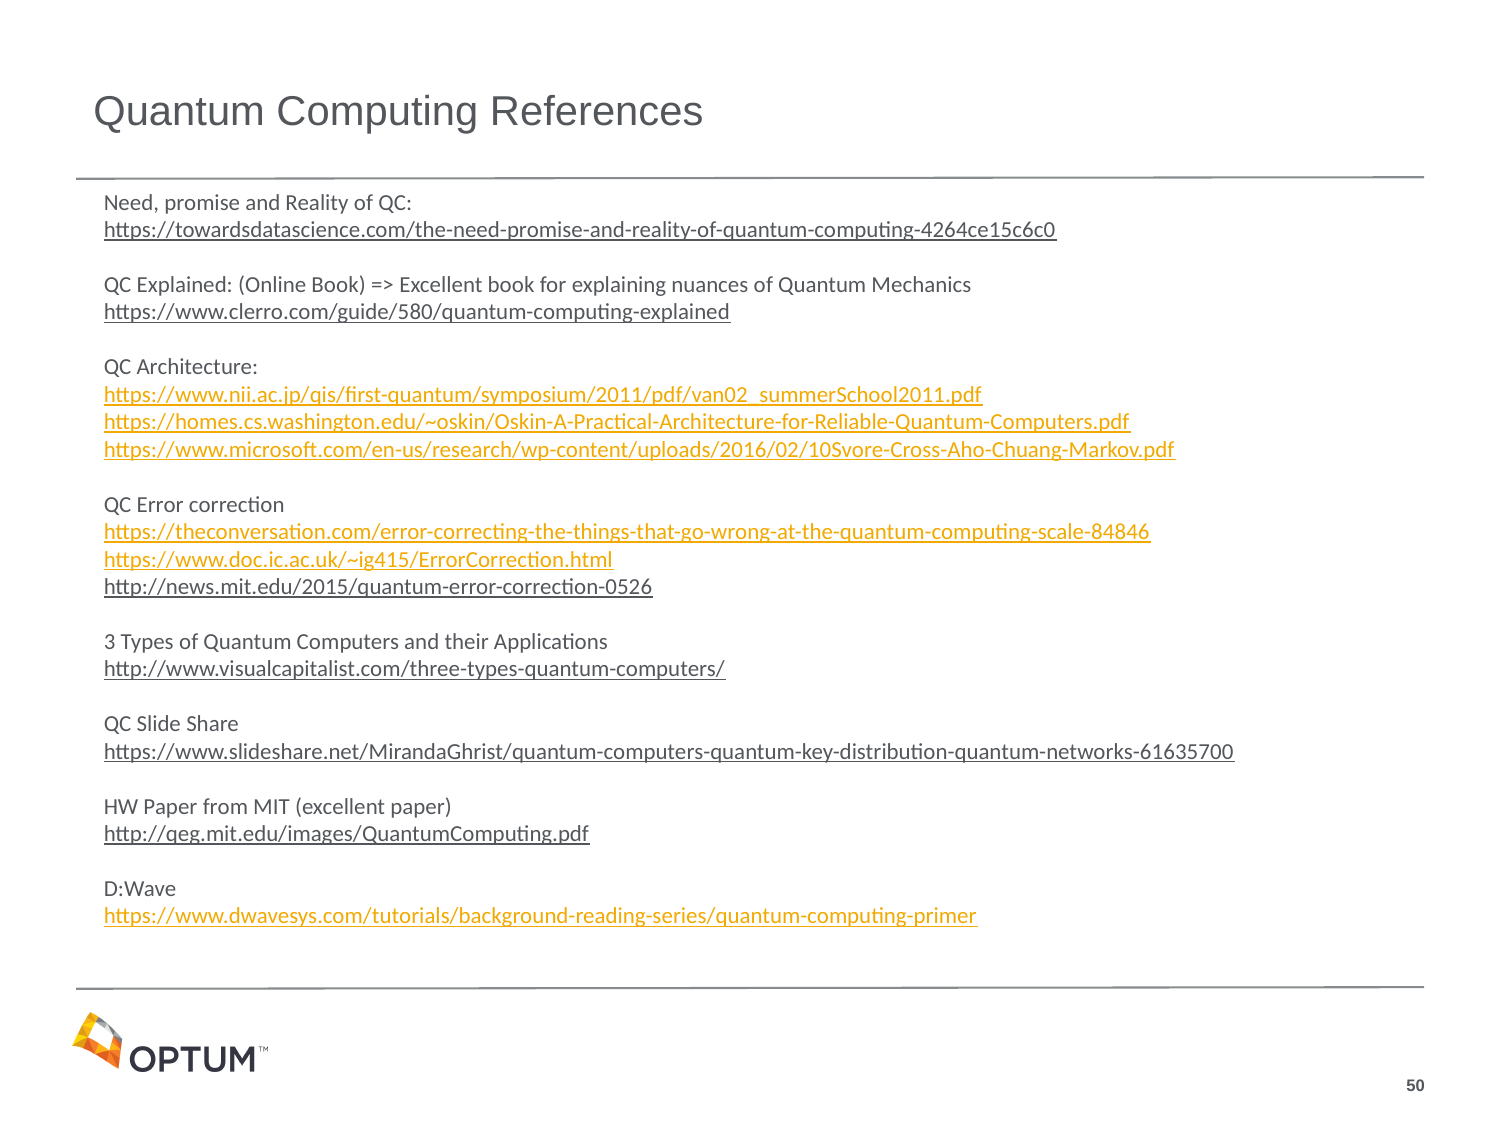

Quantum Computing References
Need, promise and Reality of QC:
https://towardsdatascience.com/the-need-promise-and-reality-of-quantum-computing-4264ce15c6c0
QC Explained: (Online Book) => Excellent book for explaining nuances of Quantum Mechanics
https://www.clerro.com/guide/580/quantum-computing-explained
QC Architecture:
https://www.nii.ac.jp/qis/first-quantum/symposium/2011/pdf/van02_summerSchool2011.pdf
https://homes.cs.washington.edu/~oskin/Oskin-A-Practical-Architecture-for-Reliable-Quantum-Computers.pdf
https://www.microsoft.com/en-us/research/wp-content/uploads/2016/02/10Svore-Cross-Aho-Chuang-Markov.pdf

QC Error correction
https://theconversation.com/error-correcting-the-things-that-go-wrong-at-the-quantum-computing-scale-84846
https://www.doc.ic.ac.uk/~ig415/ErrorCorrection.html
http://news.mit.edu/2015/quantum-error-correction-0526
3 Types of Quantum Computers and their Applications
http://www.visualcapitalist.com/three-types-quantum-computers/
QC Slide Share
https://www.slideshare.net/MirandaGhrist/quantum-computers-quantum-key-distribution-quantum-networks-61635700
HW Paper from MIT (excellent paper)
http://qeg.mit.edu/images/QuantumComputing.pdf
D:Wave
https://www.dwavesys.com/tutorials/background-reading-series/quantum-computing-primer